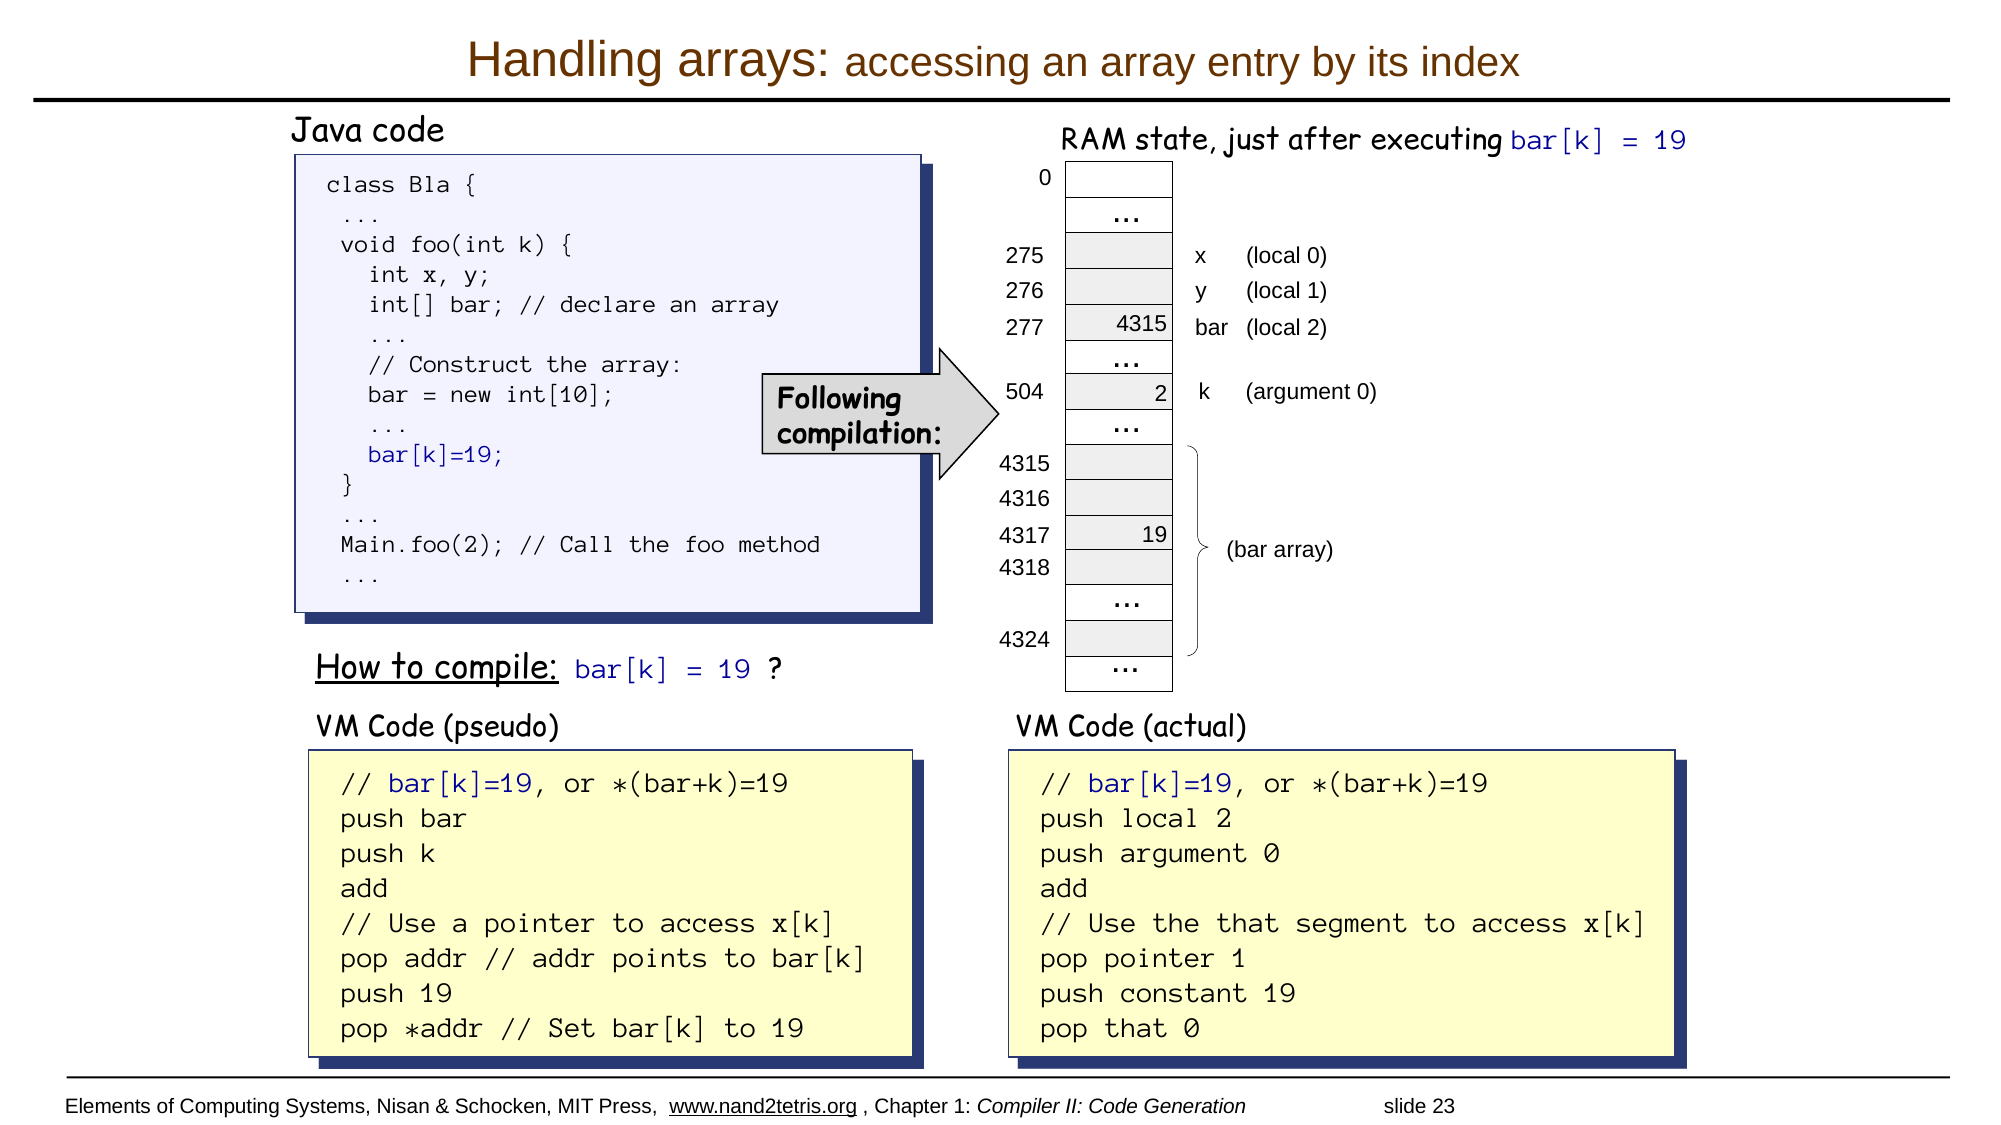

Handling arrays: accessing an array entry by its index
Java code
class Bla {
 ...
 void foo(int k) {
   int x, y;
   int[] bar; // declare an array
   ...
   // Construct the array:
   bar = new int[10];
   ...
   bar[k]=19;
 }
 ...
 Main.foo(2); // Call the foo method
 ...

RAM state, just after executing bar[k] = 19

0
...

275
x
(local 0)

276
y
(local 1)

4315
277
bar
(local 2)
...

Following
compilation:

504
k
(argument 0)
2
...

4315

4316

19
4317
(bar array)

4318
...

4324
...

How to compile:  bar[k] = 19 ?

VM Code (pseudo)
// bar[k]=19, or *(bar+k)=19
push bar
push k
add
// Use a pointer to access x[k]
pop addr // addr points to bar[k]
push 19
pop *addr // Set bar[k] to 19
VM Code (actual)
// bar[k]=19, or *(bar+k)=19
push local 2
push argument 0
add
// Use the that segment to access x[k]
pop pointer 1
push constant 19
pop that 0